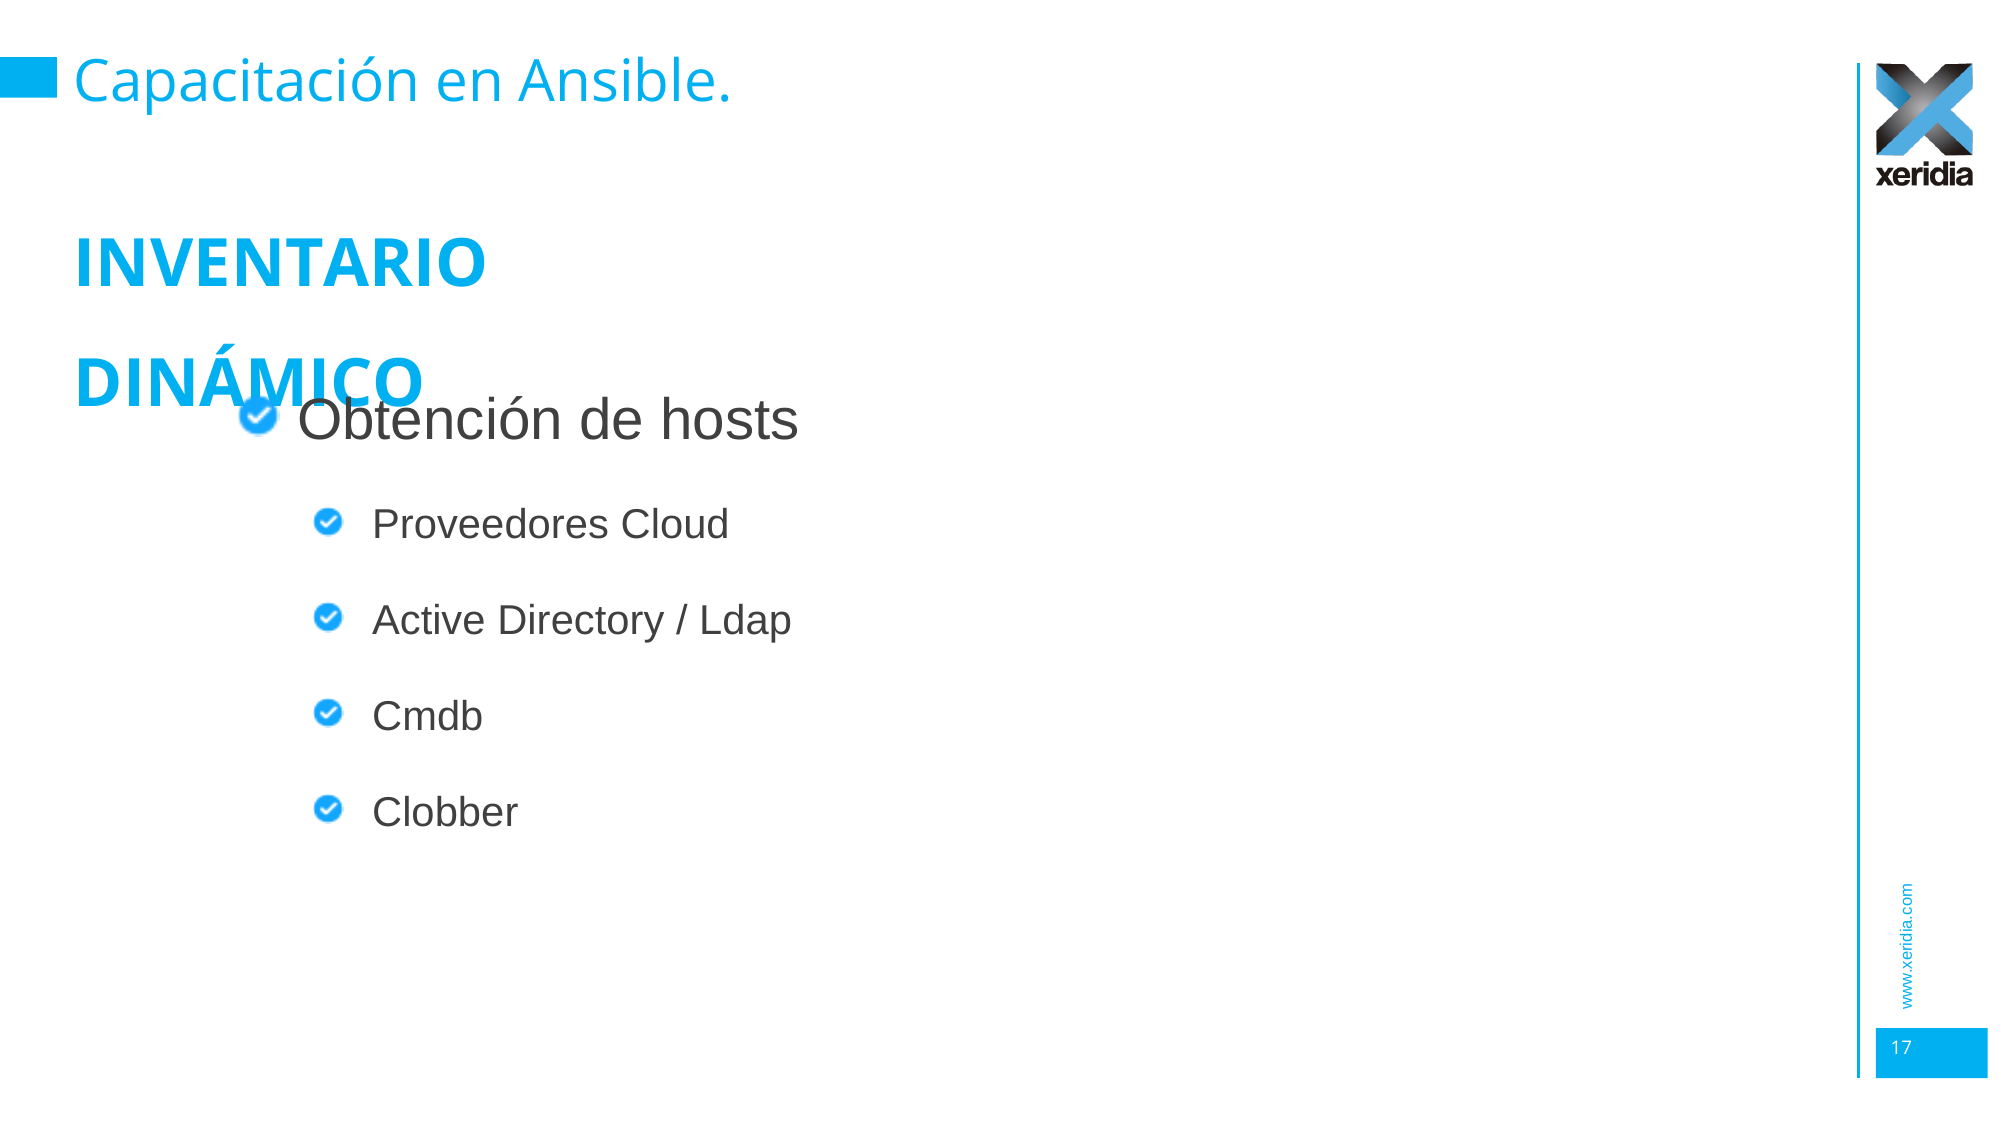

# Capacitación en Ansible.
INVENTARIO DINÁMICO
Obtención de hosts
Proveedores Cloud
Active Directory / Ldap
Cmdb
Clobber